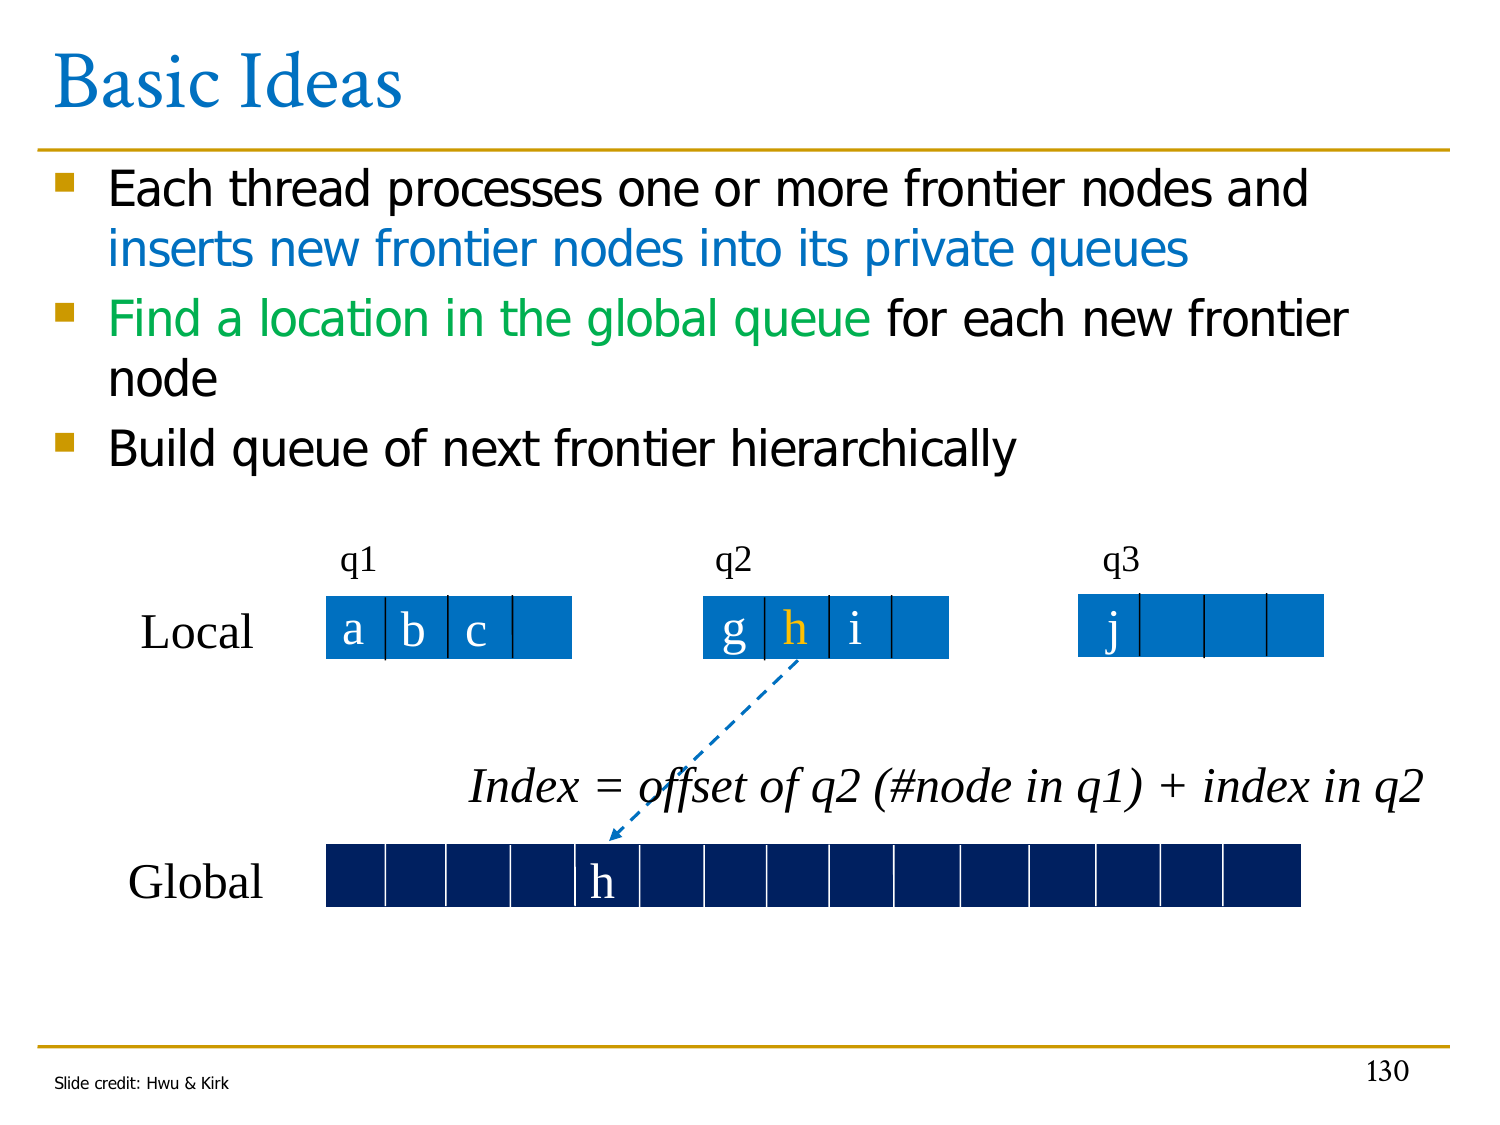

# Basic Ideas
Each thread processes one or more frontier nodes and inserts new frontier nodes into its private queues
Find a location in the global queue for each new frontier node
Build queue of next frontier hierarchically
q1
q2
q3
a
g
h
i
j
b
c
Local
Local queues

Index = offset of q2 (#node in q1) + index in q2
Global queue
Global
h

130
Slide credit: Hwu & Kirk